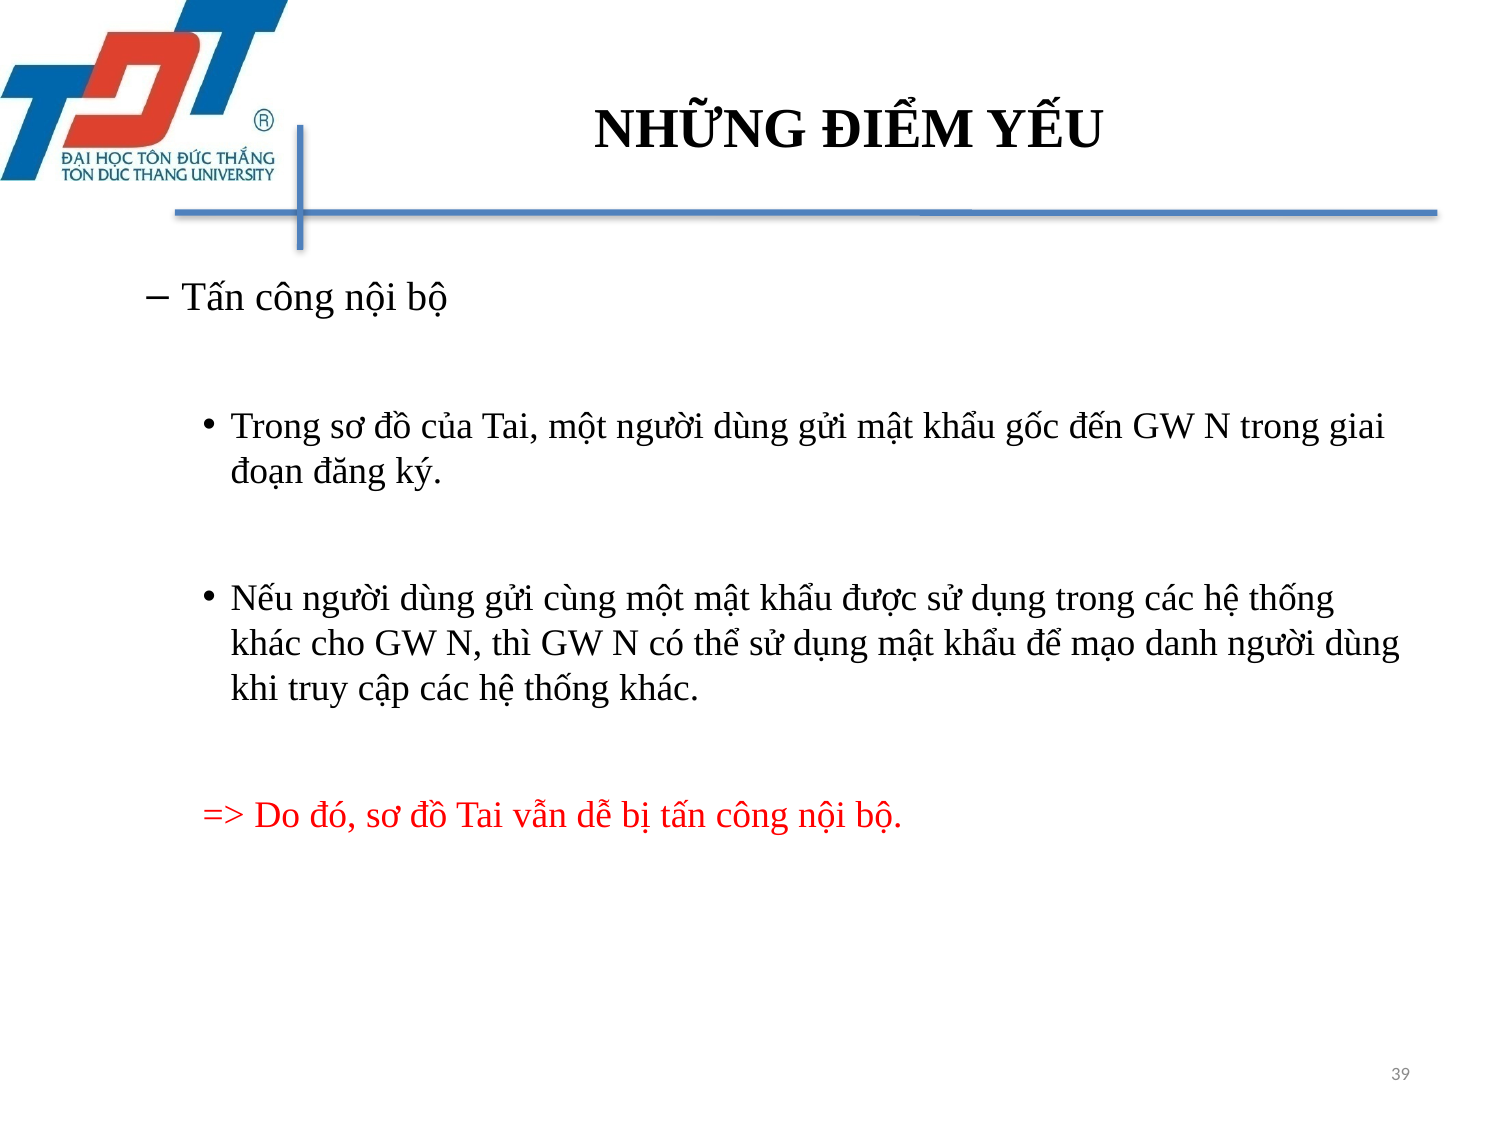

# NHỮNG ĐIỂM YẾU
Tấn công nội bộ

Trong sơ đồ của Tai, một người dùng gửi mật khẩu gốc đến GW N trong giai đoạn đăng ký.

Nếu người dùng gửi cùng một mật khẩu được sử dụng trong các hệ thống khác cho GW N, thì GW N có thể sử dụng mật khẩu để mạo danh người dùng khi truy cập các hệ thống khác.

=> Do đó, sơ đồ Tai vẫn dễ bị tấn công nội bộ.

39